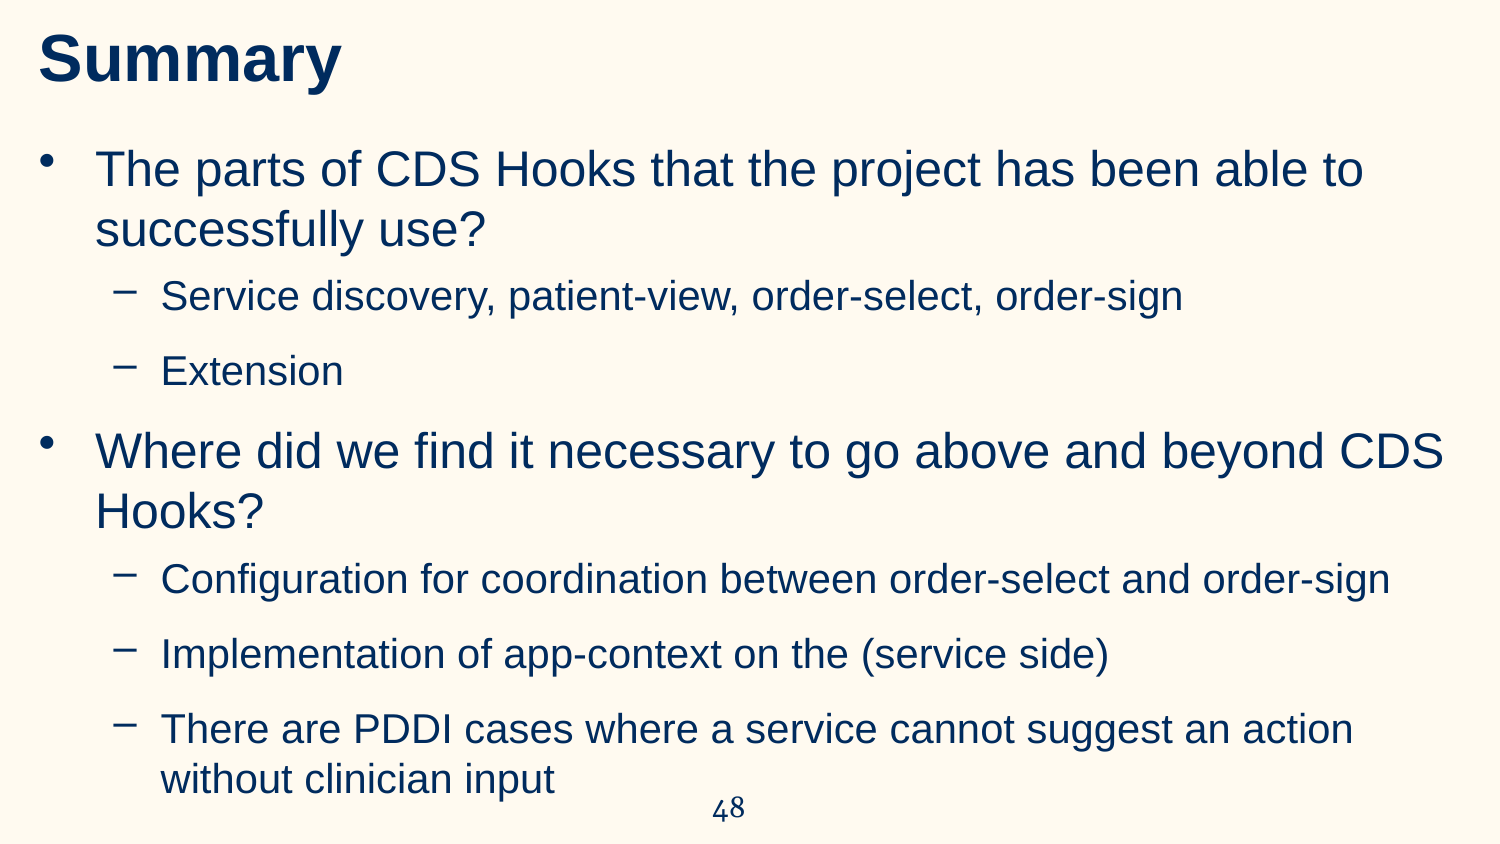

# Summary
The parts of CDS Hooks that the project has been able to successfully use?
Service discovery, patient-view, order-select, order-sign
Extension
Where did we find it necessary to go above and beyond CDS Hooks?
Configuration for coordination between order-select and order-sign
Implementation of app-context on the (service side)
There are PDDI cases where a service cannot suggest an action without clinician input